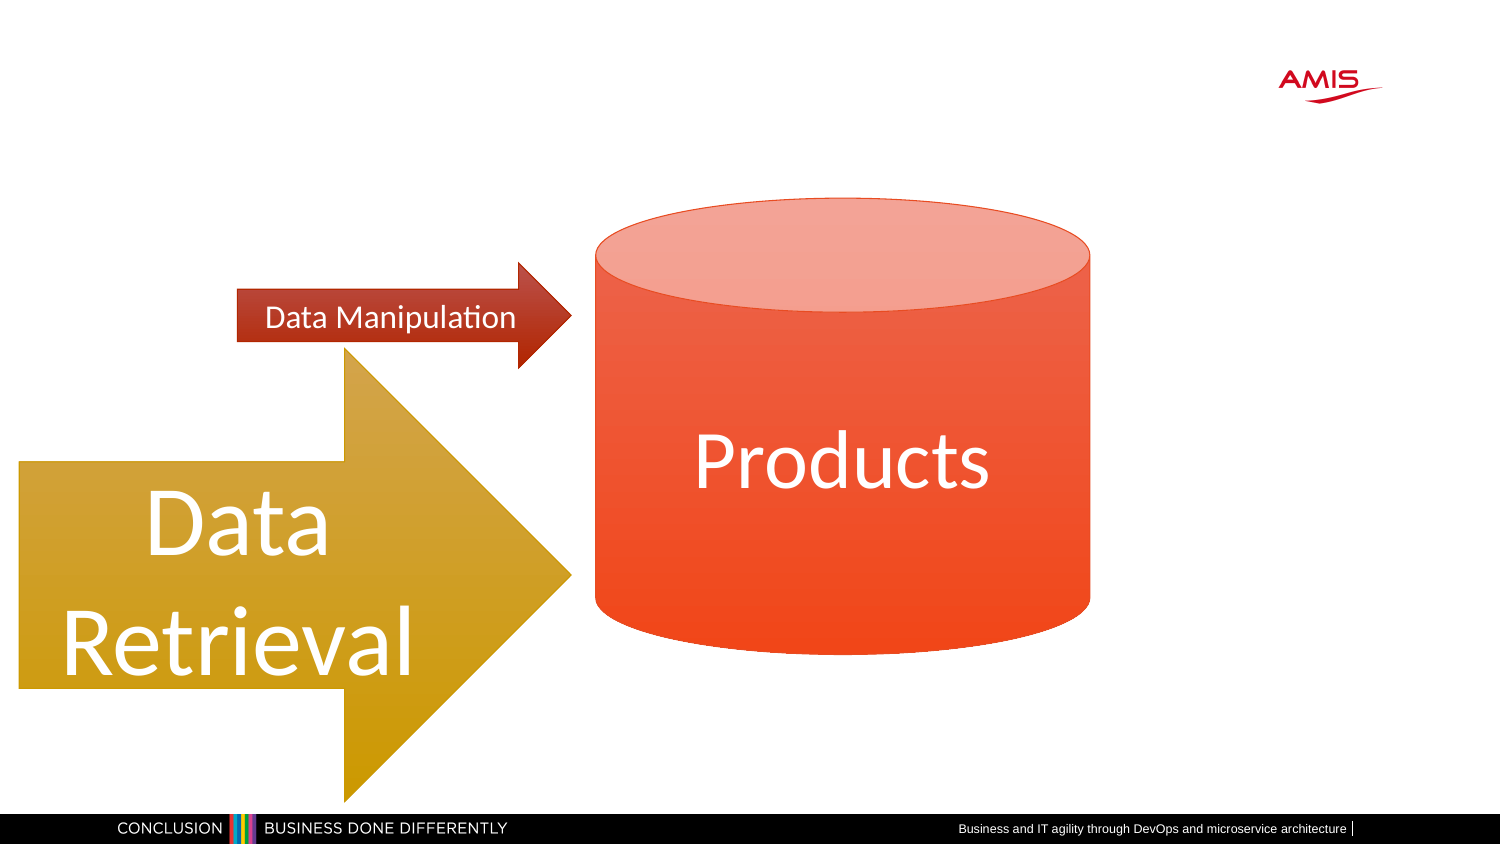

#
Products
Data Manipulation
Data Retrieval
Business and IT agility through DevOps and microservice architecture